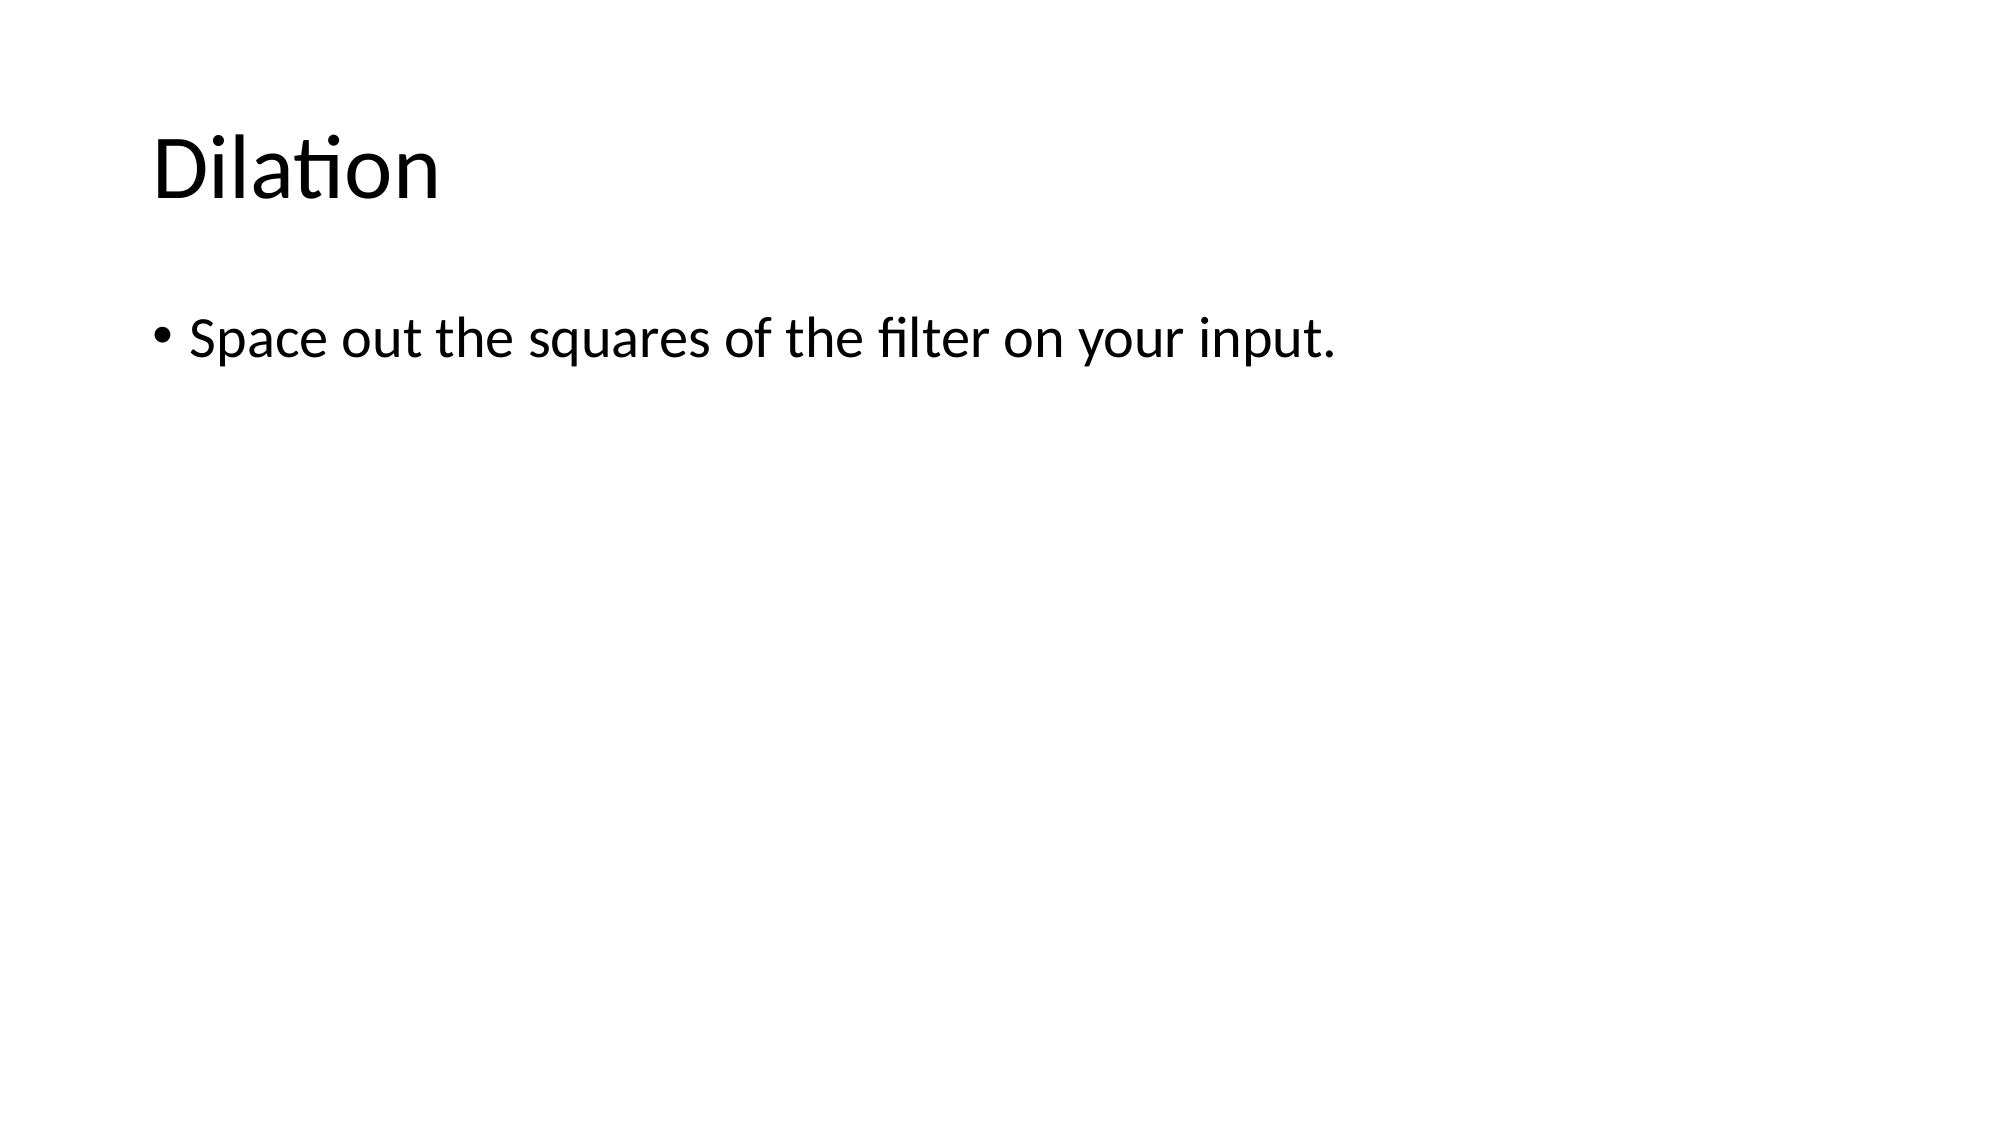

# Dilation
Space out the squares of the filter on your input.